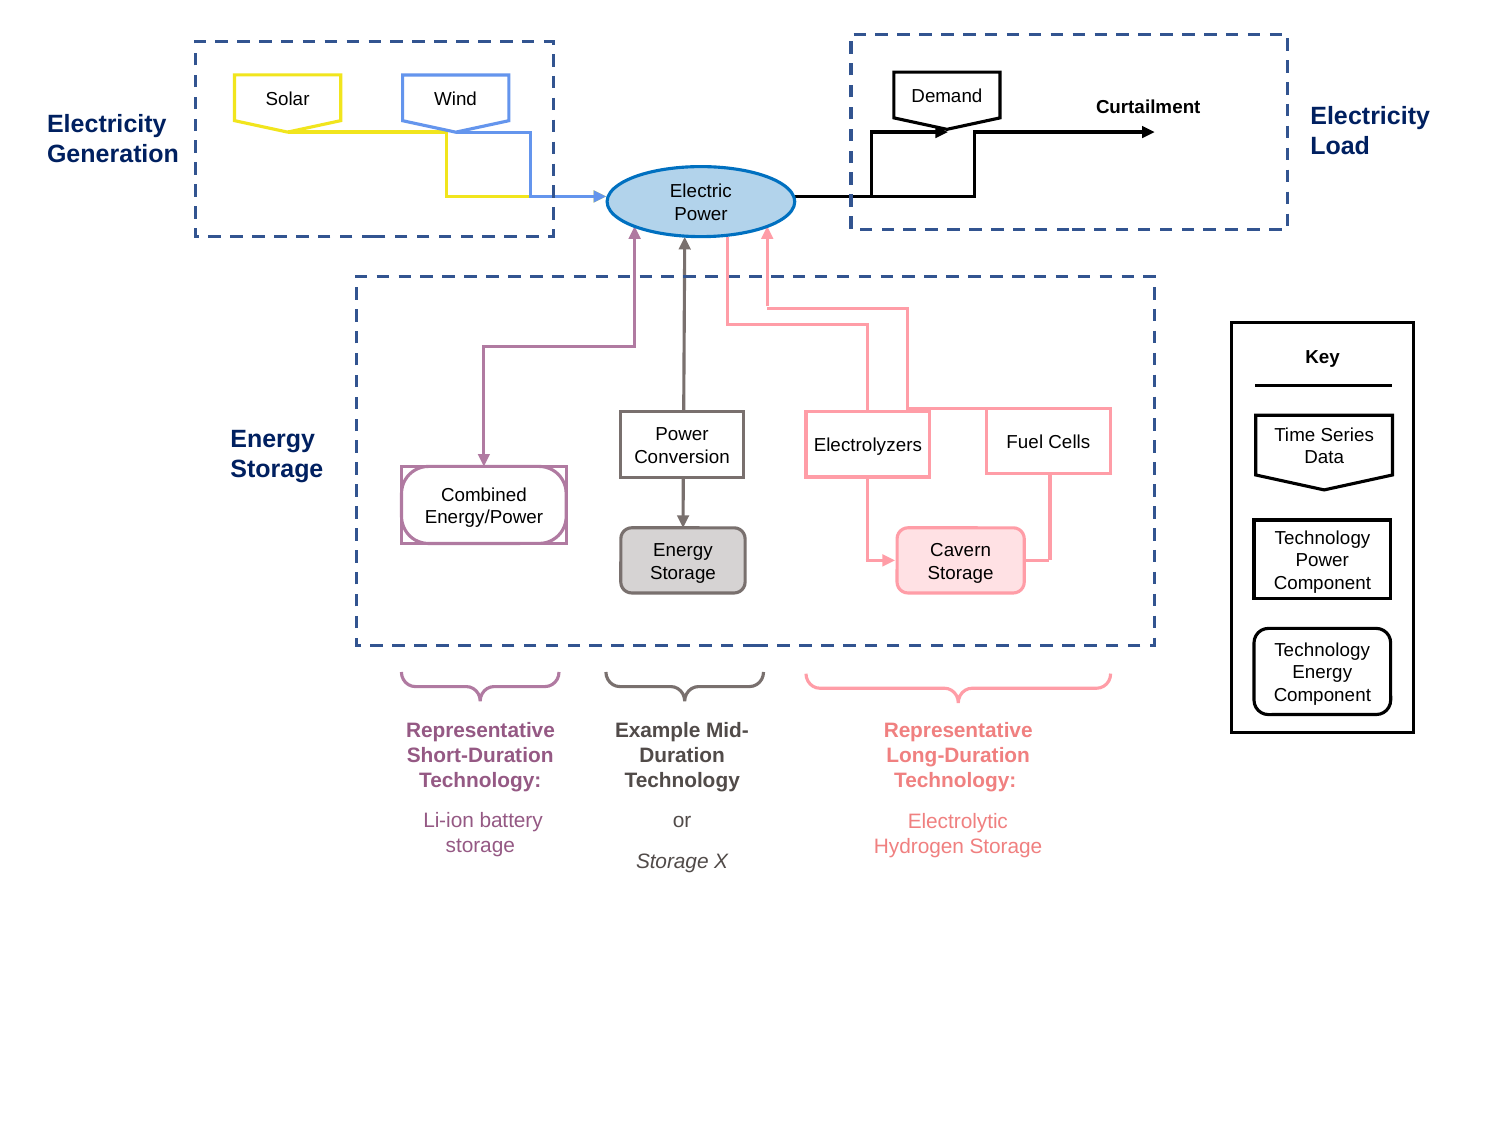

Solar
Wind
Electricity Load
Electricity Generation
Electric Power

Fuel Cells
Power Conversion
Electrolyzers
Energy Storage

Combined Energy/Power
Cavern Storage
Energy Storage

Representative Short-Duration Technology:
 Li-ion battery storage
Example Mid-Duration Technology
or
Storage X
Representative Long-Duration Technology:
Electrolytic Hydrogen Storage
Demand
Curtailment

Key
Time Series Data
Technology Power Component
Technology Energy Component